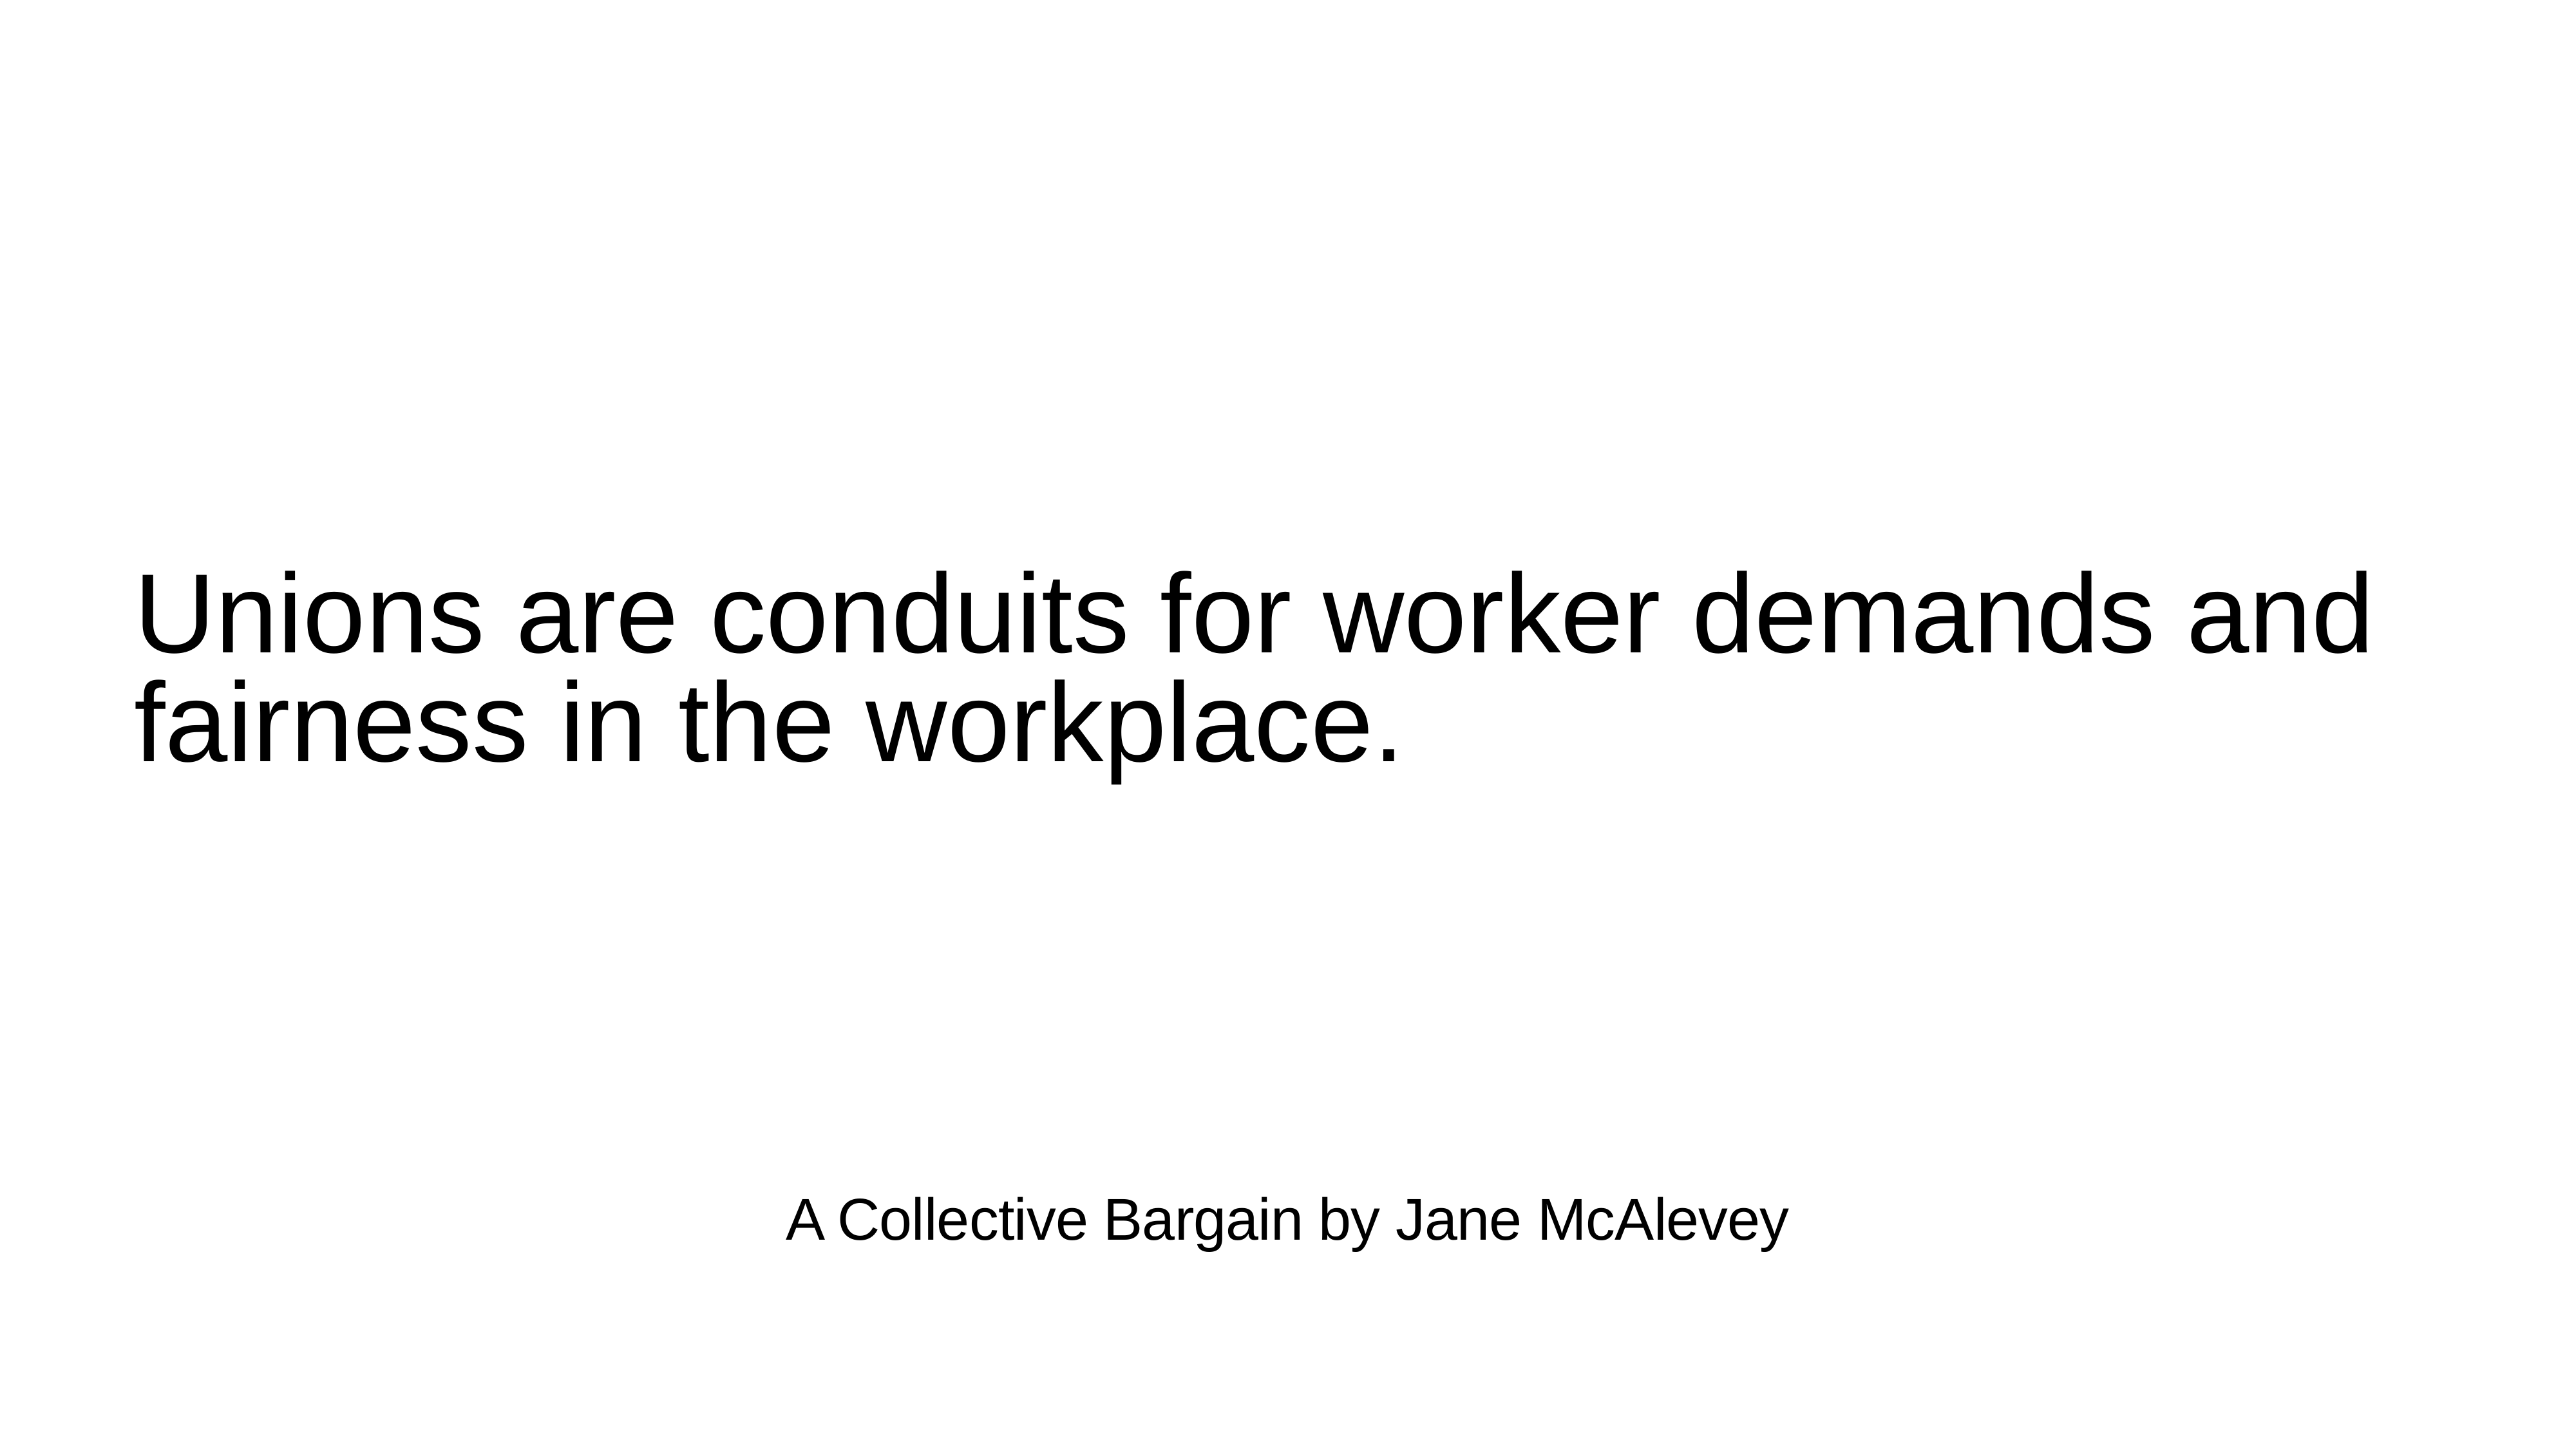

Unions are conduits for worker demands and fairness in the workplace.
A Collective Bargain by Jane McAlevey